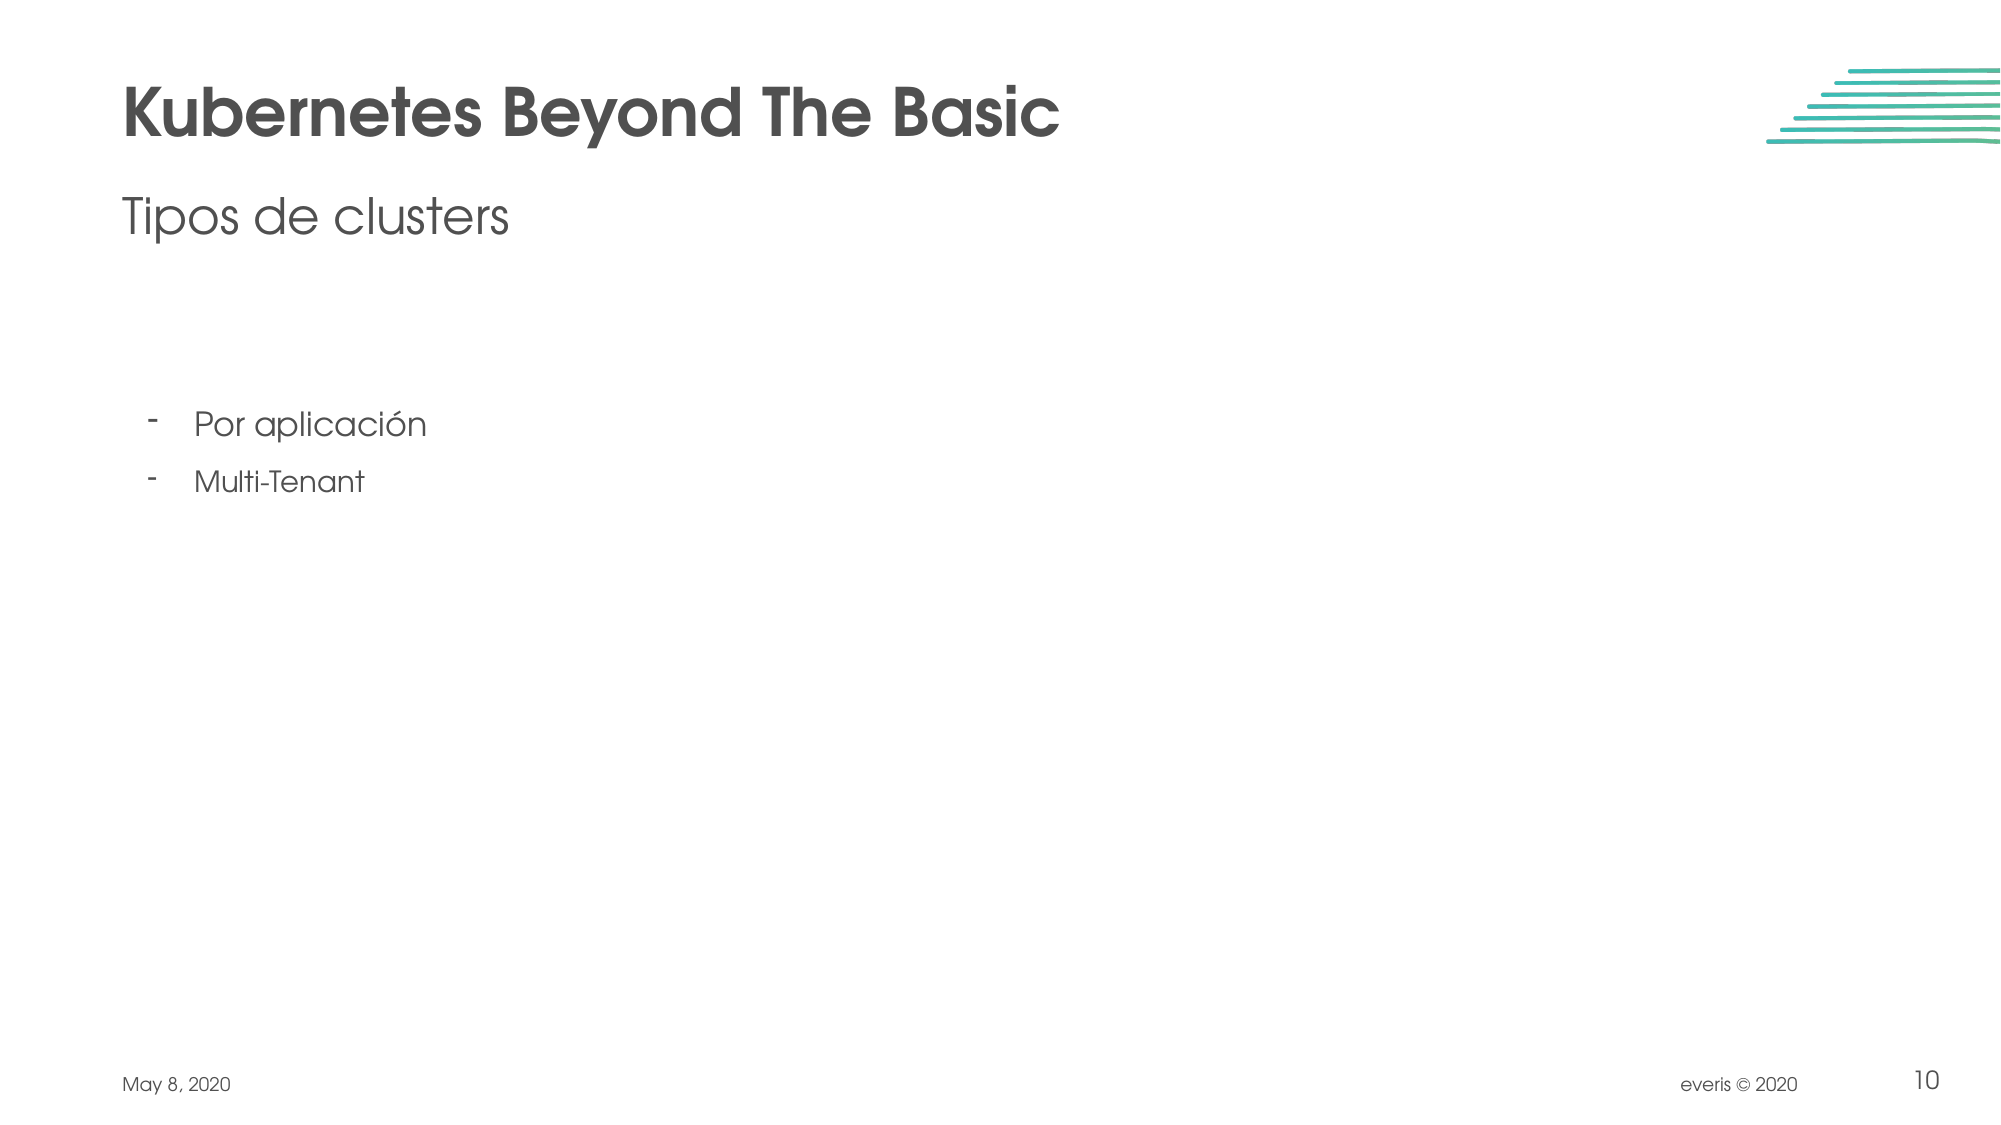

Kubernetes Beyond The Basic

Tipos de clusters

Por aplicación
Multi-Tenant
May 8, 2020
everis © 2020
10